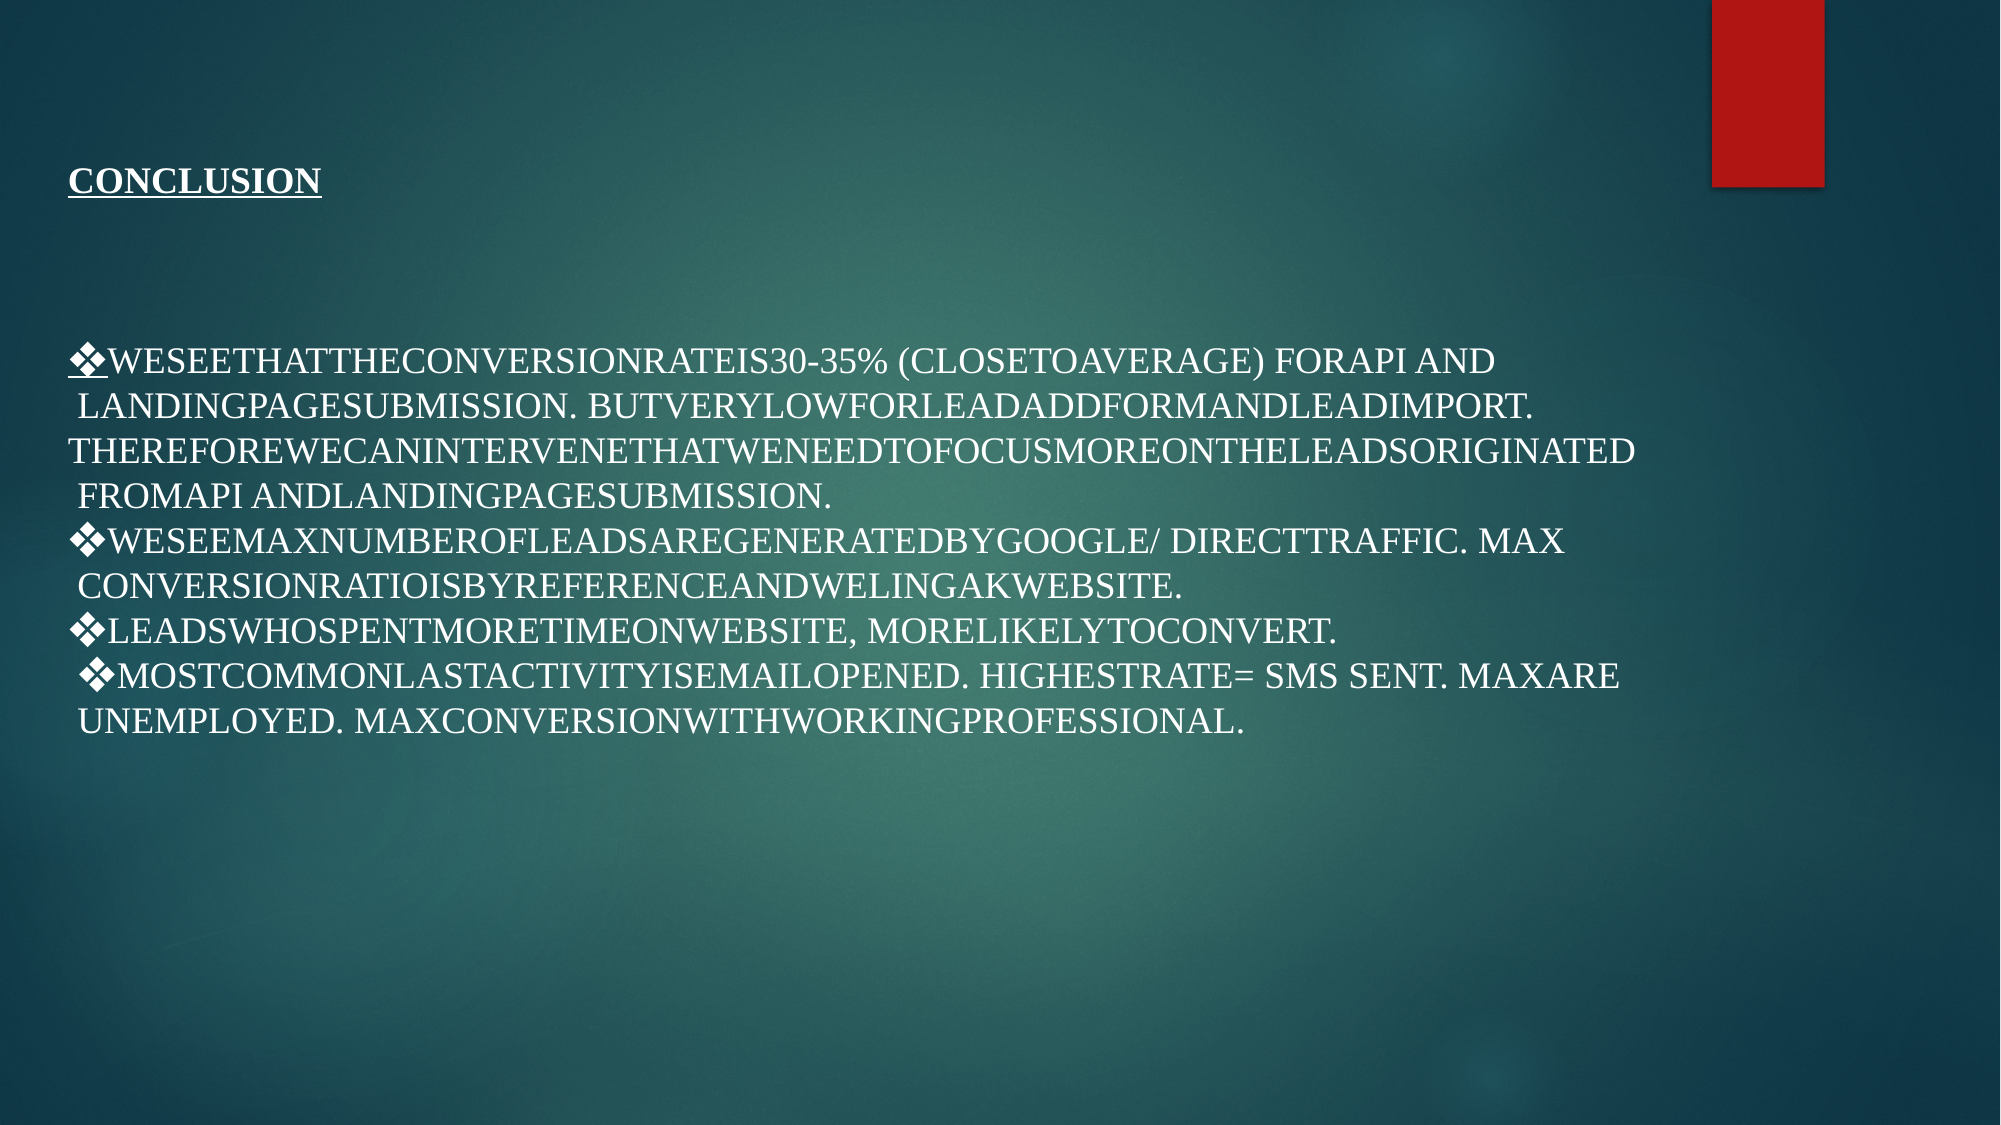

CONCLUSION

❖WESEETHATTHECONVERSIONRATEIS30-35% (CLOSETOAVERAGE) FORAPI AND
 LANDINGPAGESUBMISSION. BUTVERYLOWFORLEADADDFORMANDLEADIMPORT.
THEREFOREWECANINTERVENETHATWENEEDTOFOCUSMOREONTHELEADSORIGINATED
 FROMAPI ANDLANDINGPAGESUBMISSION.
❖WESEEMAXNUMBEROFLEADSAREGENERATEDBYGOOGLE/ DIRECTTRAFFIC. MAX
 CONVERSIONRATIOISBYREFERENCEANDWELINGAKWEBSITE.
❖LEADSWHOSPENTMORETIMEONWEBSITE, MORELIKELYTOCONVERT.
 ❖MOSTCOMMONLASTACTIVITYISEMAILOPENED. HIGHESTRATE= SMS SENT. MAXARE
 UNEMPLOYED. MAXCONVERSIONWITHWORKINGPROFESSIONAL.